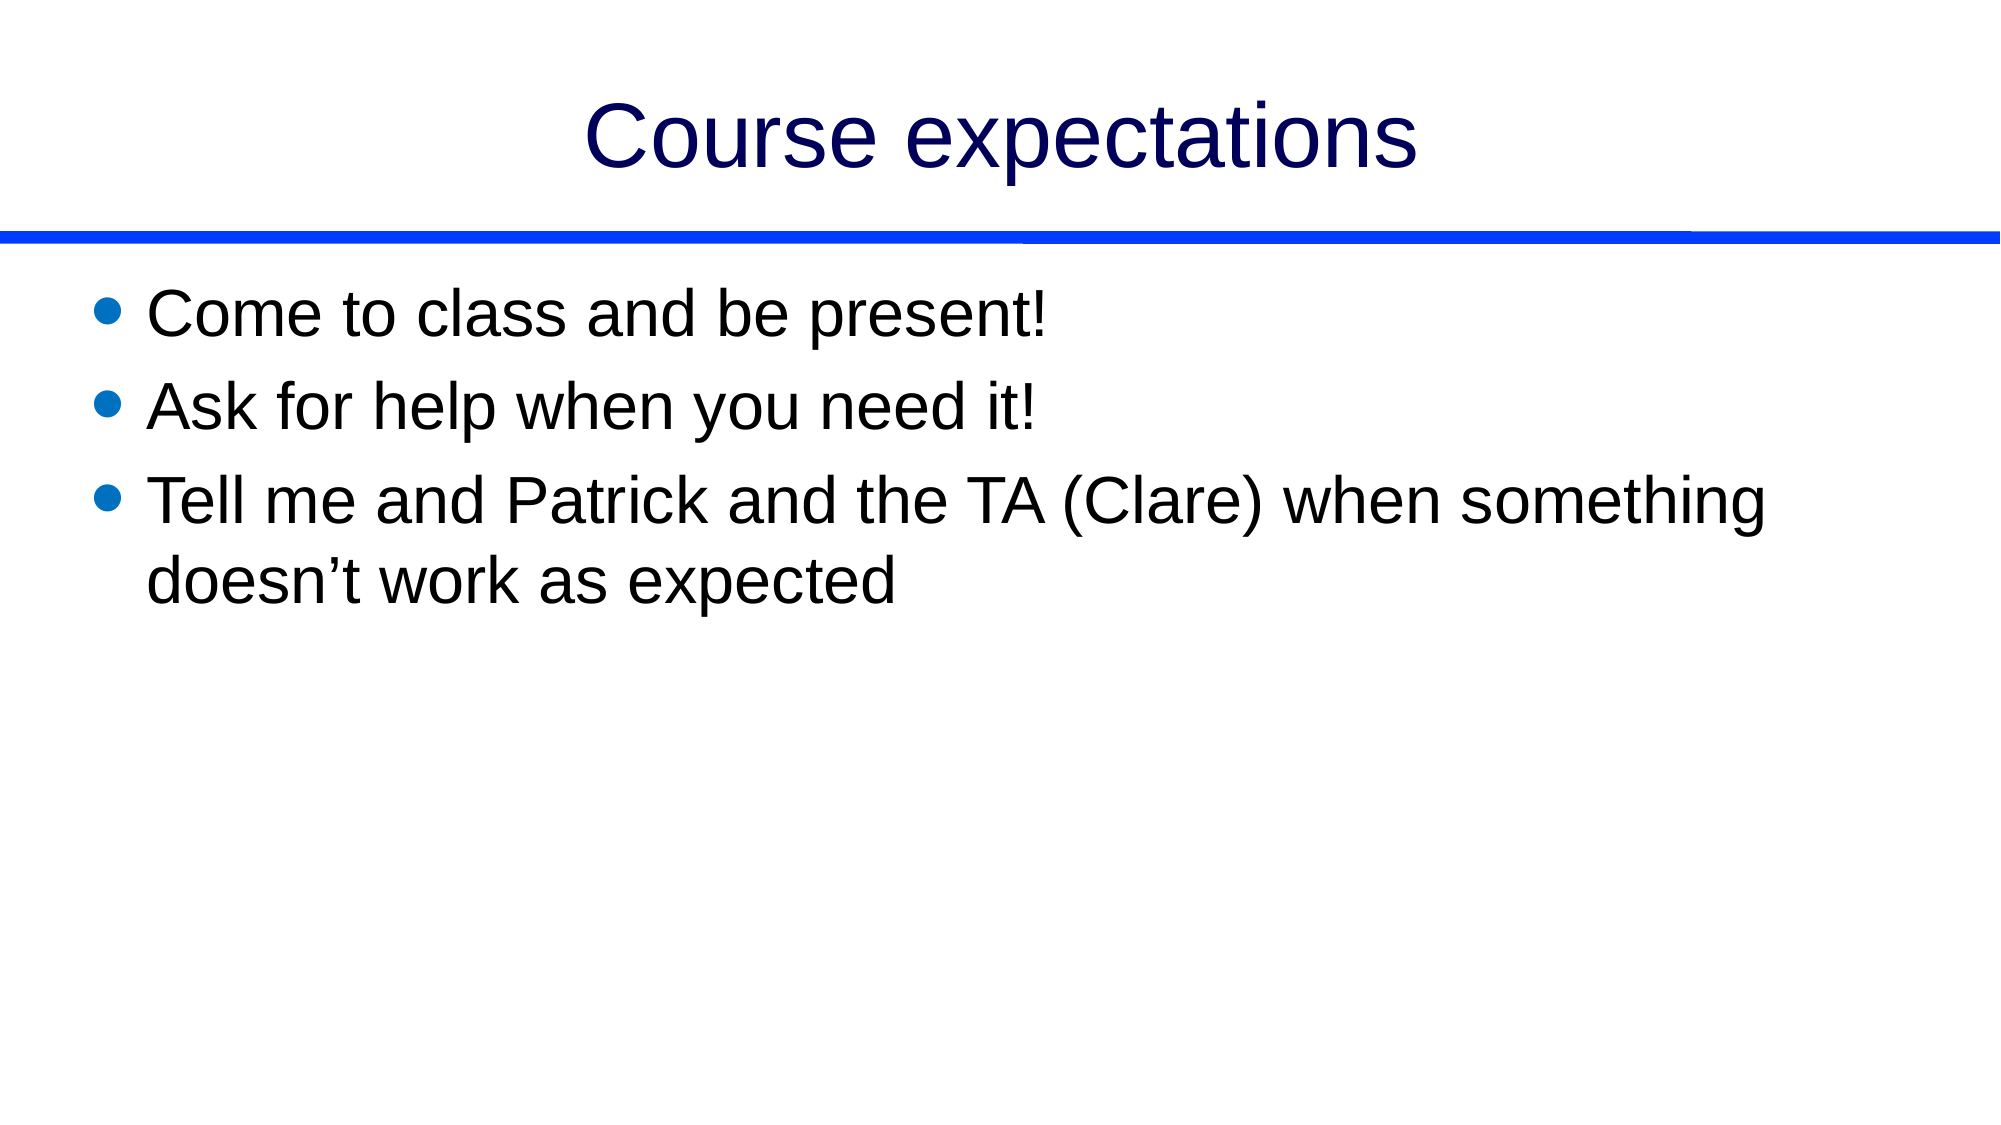

# Course expectations
Come to class and be present!
Ask for help when you need it!
Tell me and Patrick and the TA (Clare) when something doesn’t work as expected